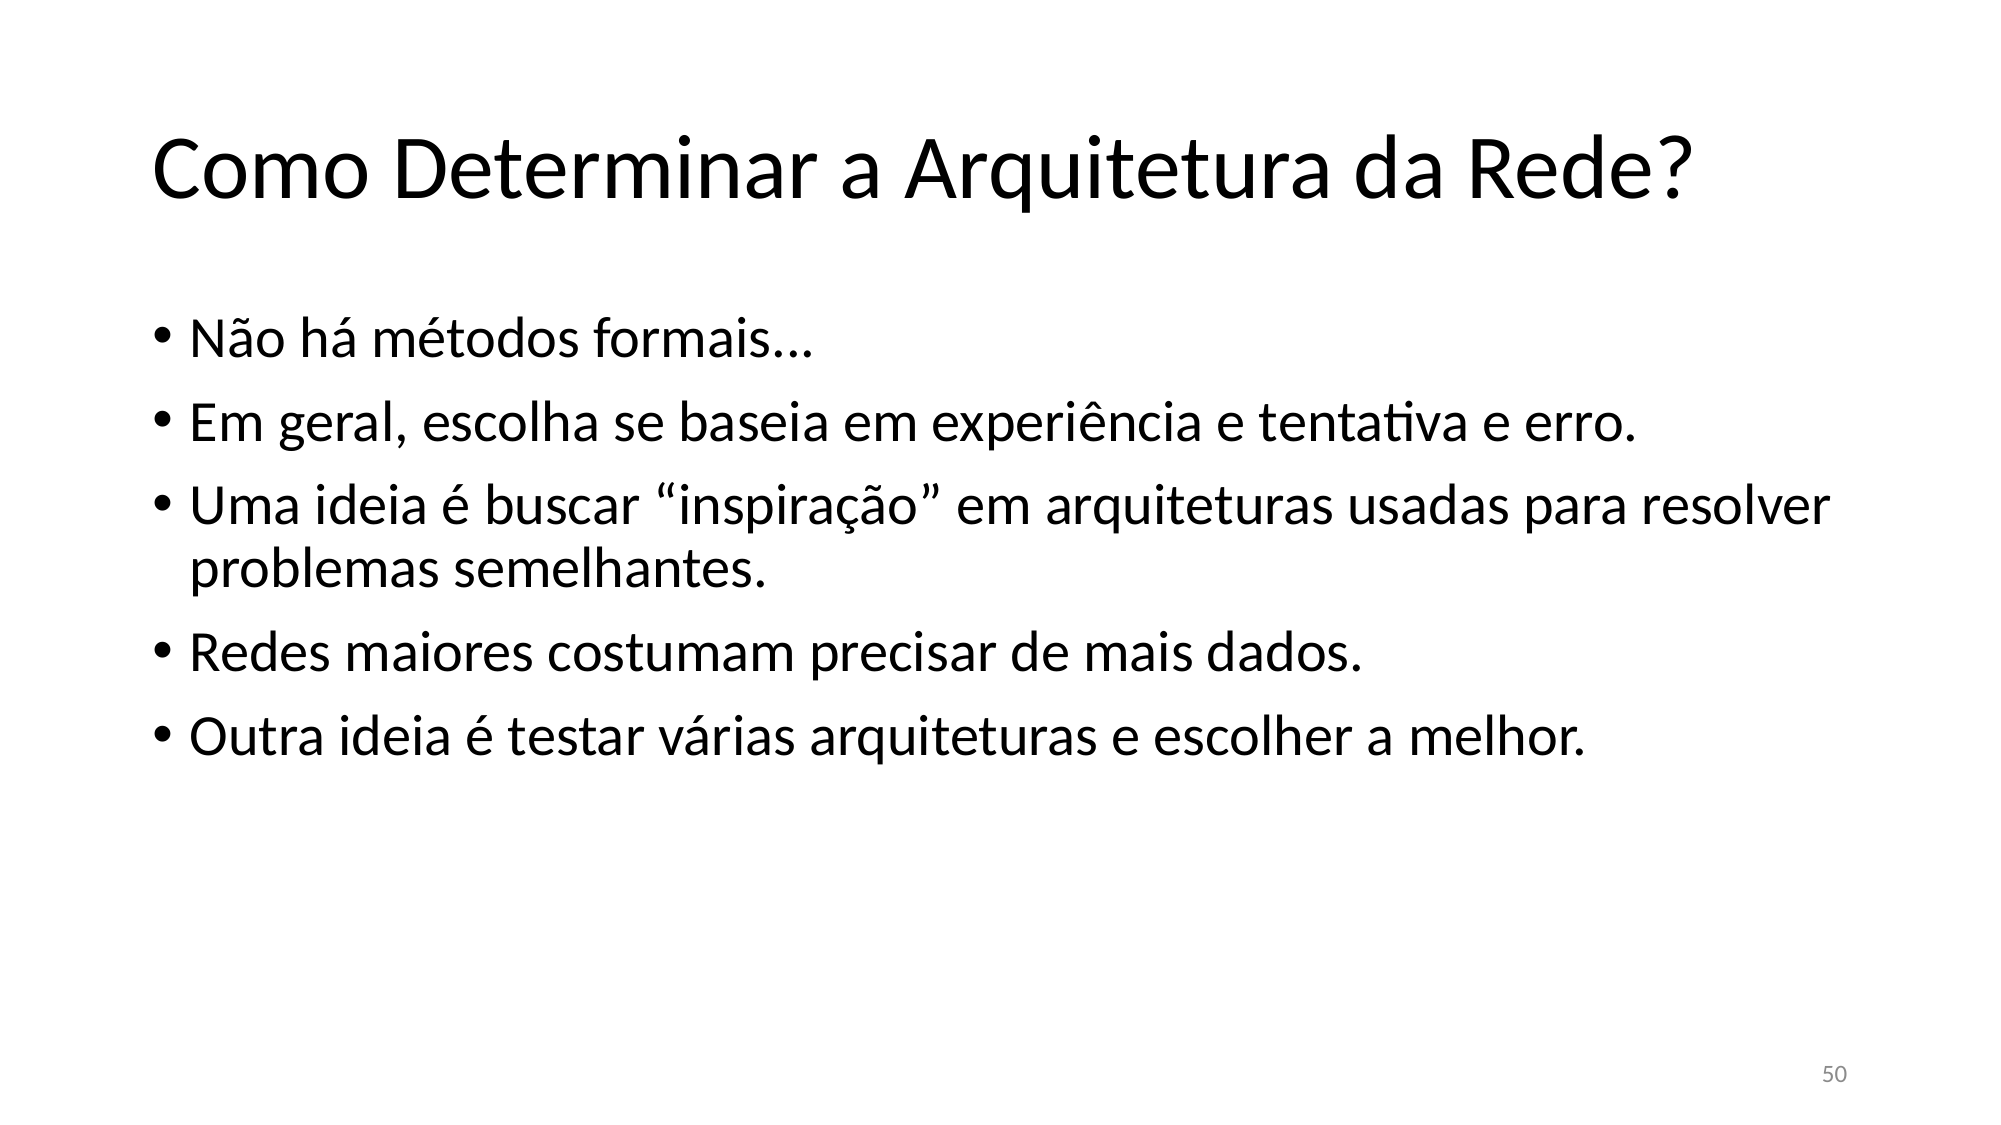

# Como Determinar a Arquitetura da Rede?
Não há métodos formais...
Em geral, escolha se baseia em experiência e tentativa e erro.
Uma ideia é buscar “inspiração” em arquiteturas usadas para resolver problemas semelhantes.
Redes maiores costumam precisar de mais dados.
Outra ideia é testar várias arquiteturas e escolher a melhor.
50